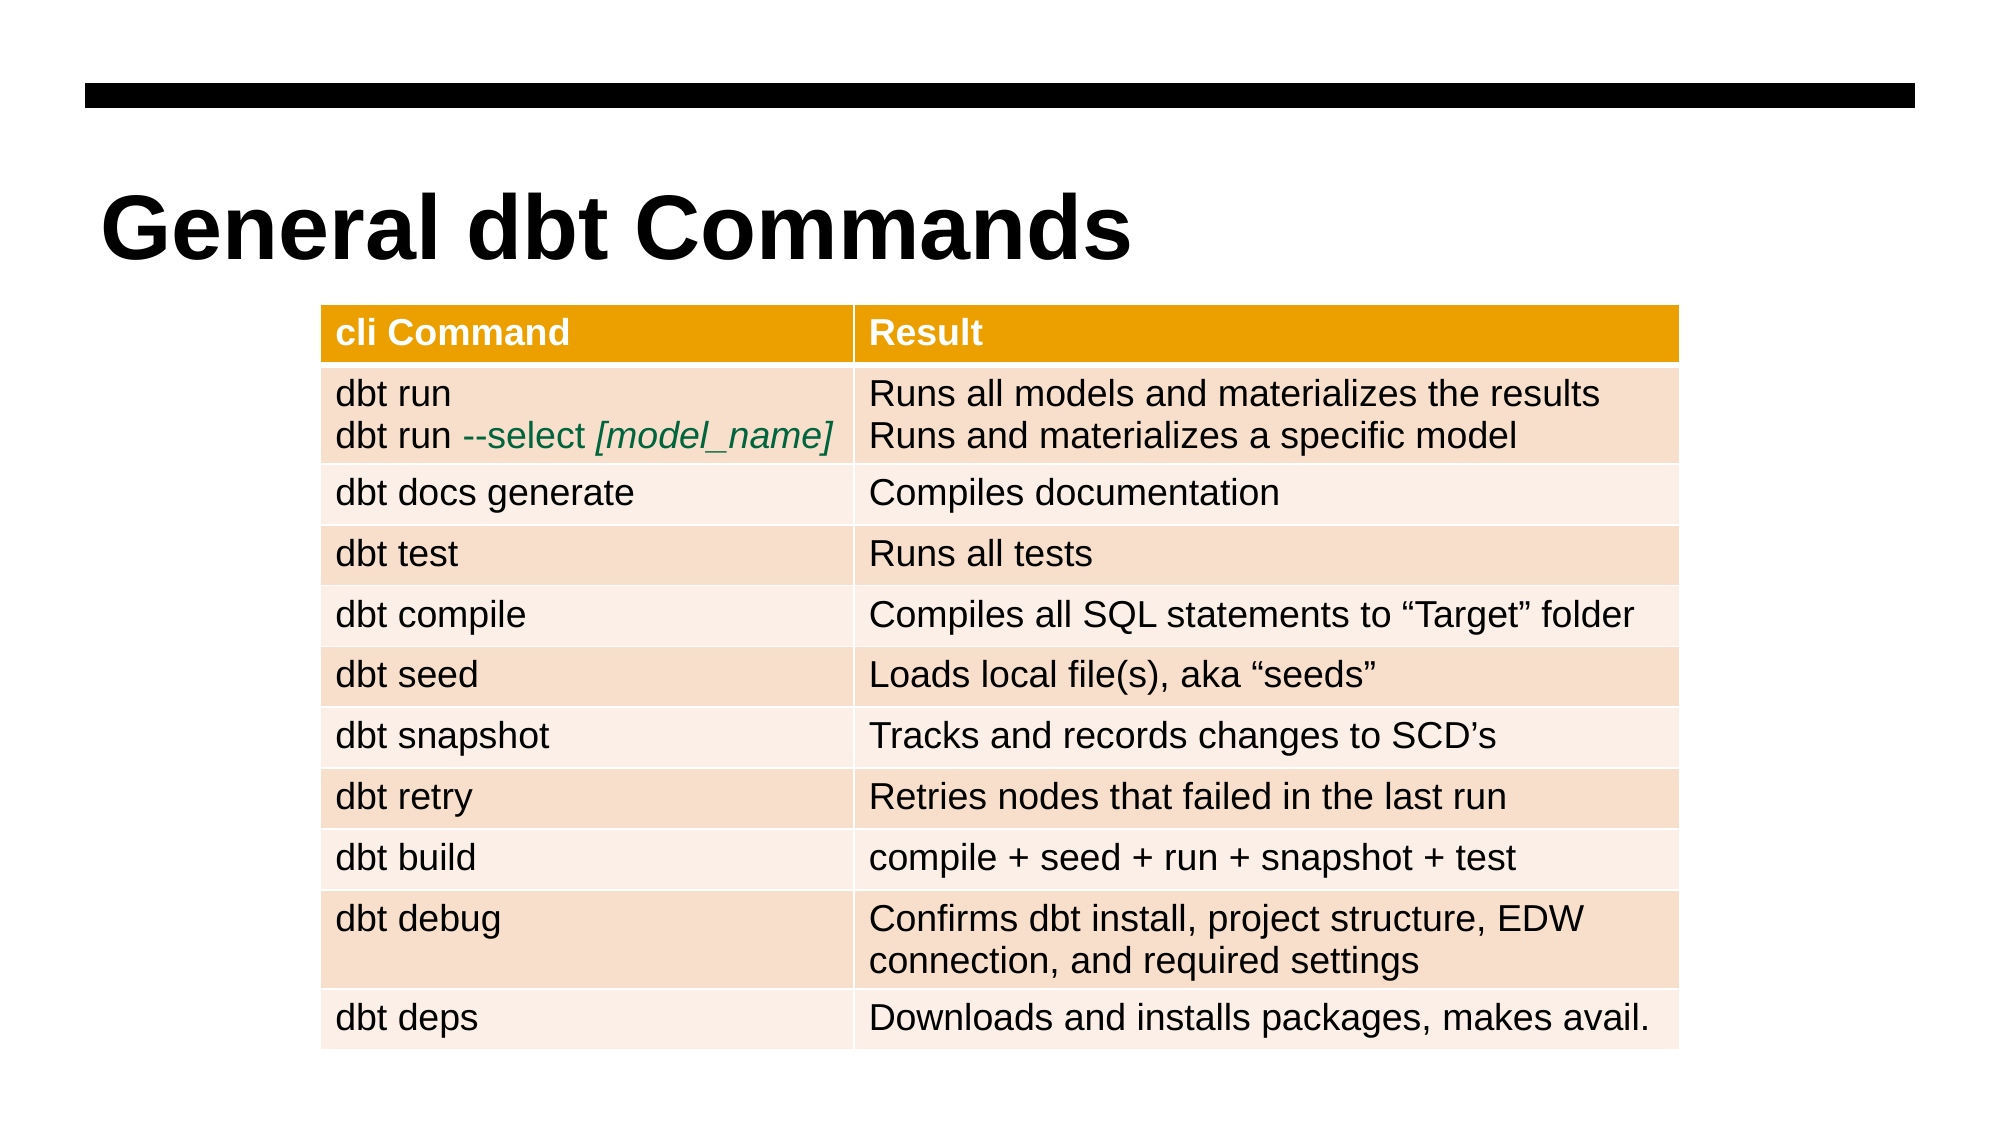

# General dbt Commands
| cli Command | Result |
| --- | --- |
| dbt run dbt run --select [model\_name] | Runs all models and materializes the results Runs and materializes a specific model |
| dbt docs generate | Compiles documentation |
| dbt test | Runs all tests |
| dbt compile | Compiles all SQL statements to “Target” folder |
| dbt seed | Loads local file(s), aka “seeds” |
| dbt snapshot | Tracks and records changes to SCD’s |
| dbt retry | Retries nodes that failed in the last run |
| dbt build | compile + seed + run + snapshot + test |
| dbt debug | Confirms dbt install, project structure, EDW connection, and required settings |
| dbt deps | Downloads and installs packages, makes avail. |